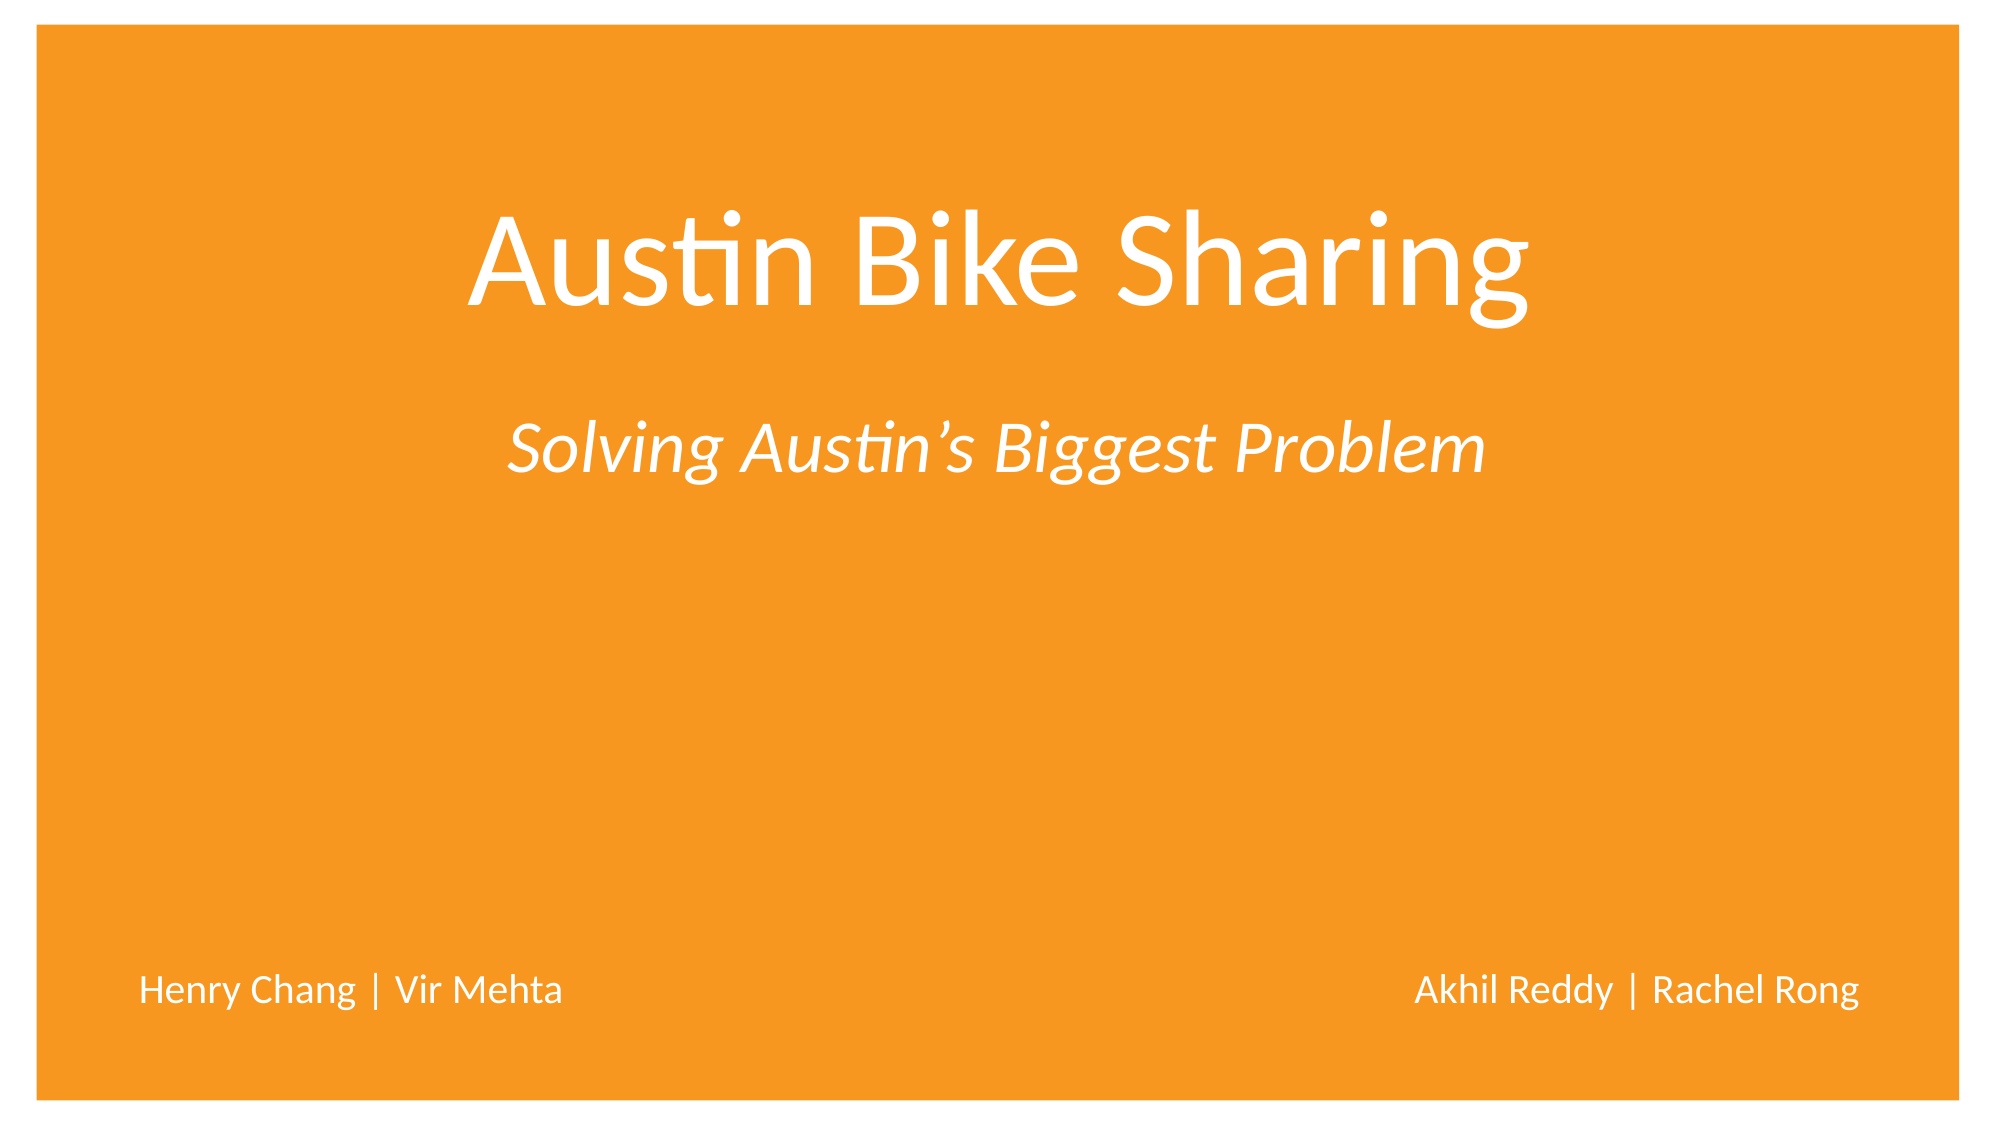

Austin Bike Sharing
Solving Austin’s Biggest Problem
Henry Chang | Vir Mehta						        Akhil Reddy | Rachel Rong